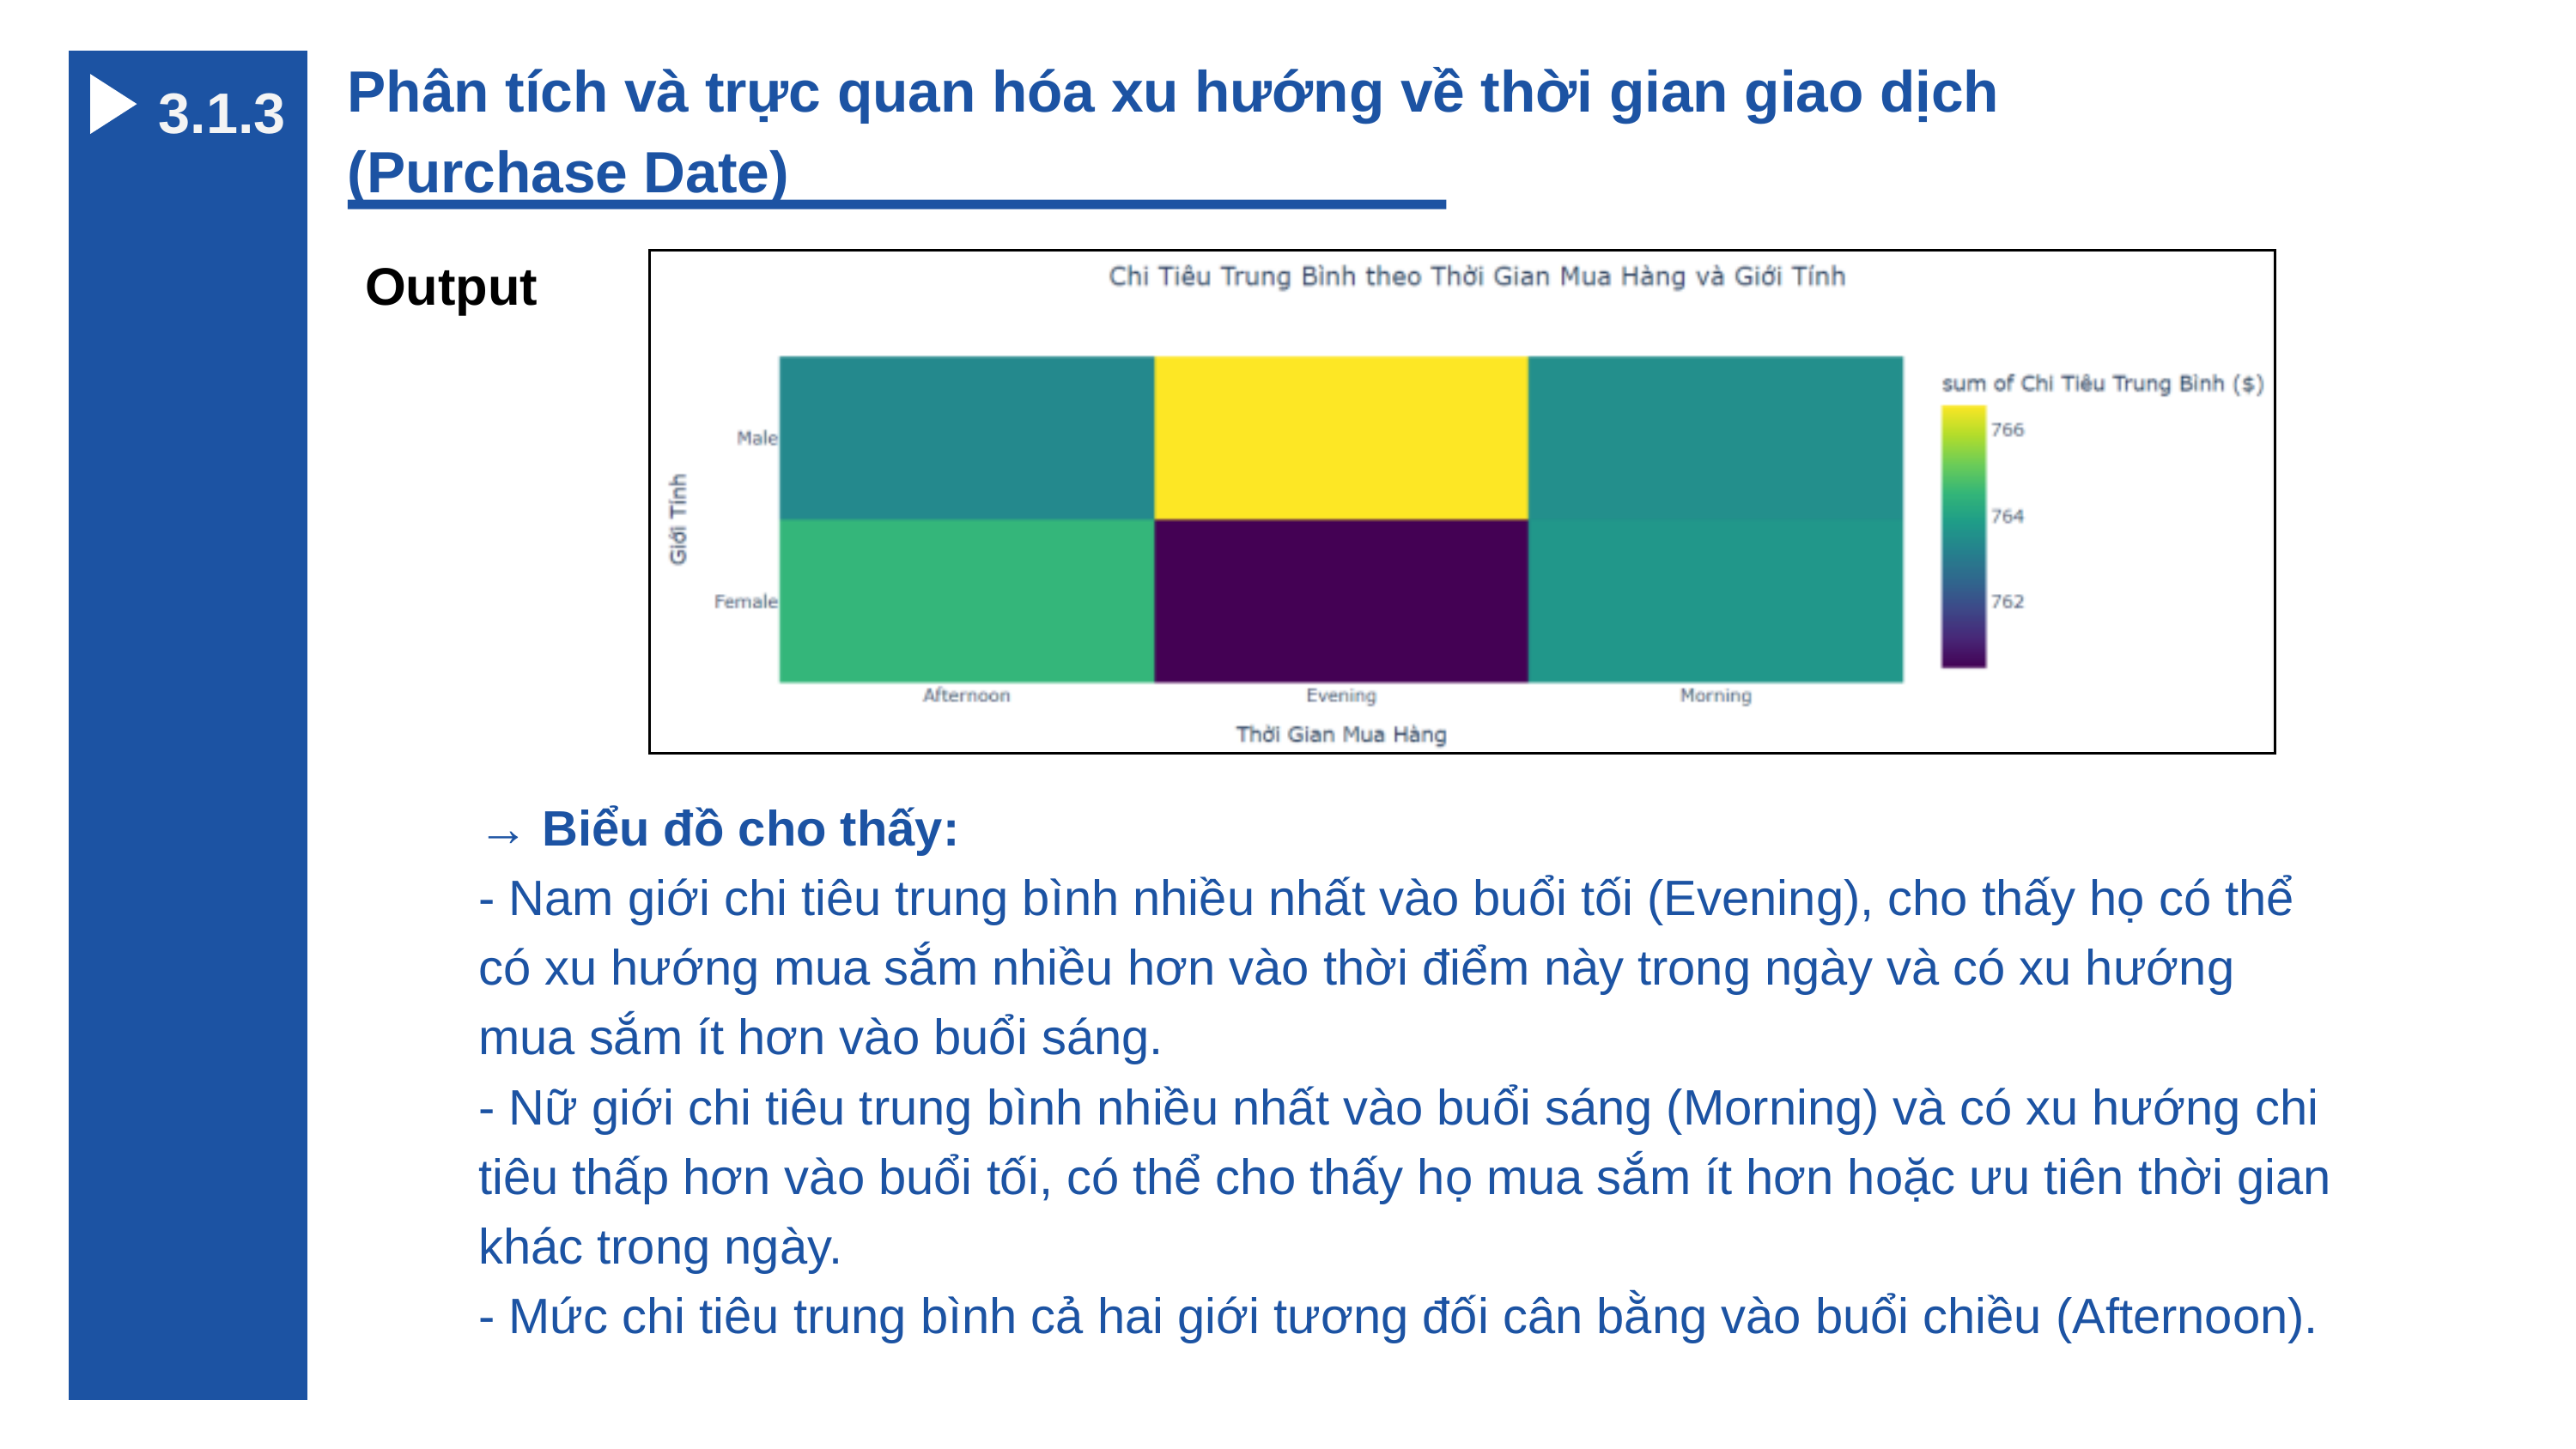

Phân tích và trực quan hóa xu hướng về thời gian giao dịch (Purchase Date)

3.1.3

Output

→ Biểu đồ cho thấy:
- Nam giới chi tiêu trung bình nhiều nhất vào buổi tối (Evening), cho thấy họ có thể có xu hướng mua sắm nhiều hơn vào thời điểm này trong ngày và có xu hướng mua sắm ít hơn vào buổi sáng.
- Nữ giới chi tiêu trung bình nhiều nhất vào buổi sáng (Morning) và có xu hướng chi tiêu thấp hơn vào buổi tối, có thể cho thấy họ mua sắm ít hơn hoặc ưu tiên thời gian khác trong ngày.
- Mức chi tiêu trung bình cả hai giới tương đối cân bằng vào buổi chiều (Afternoon).